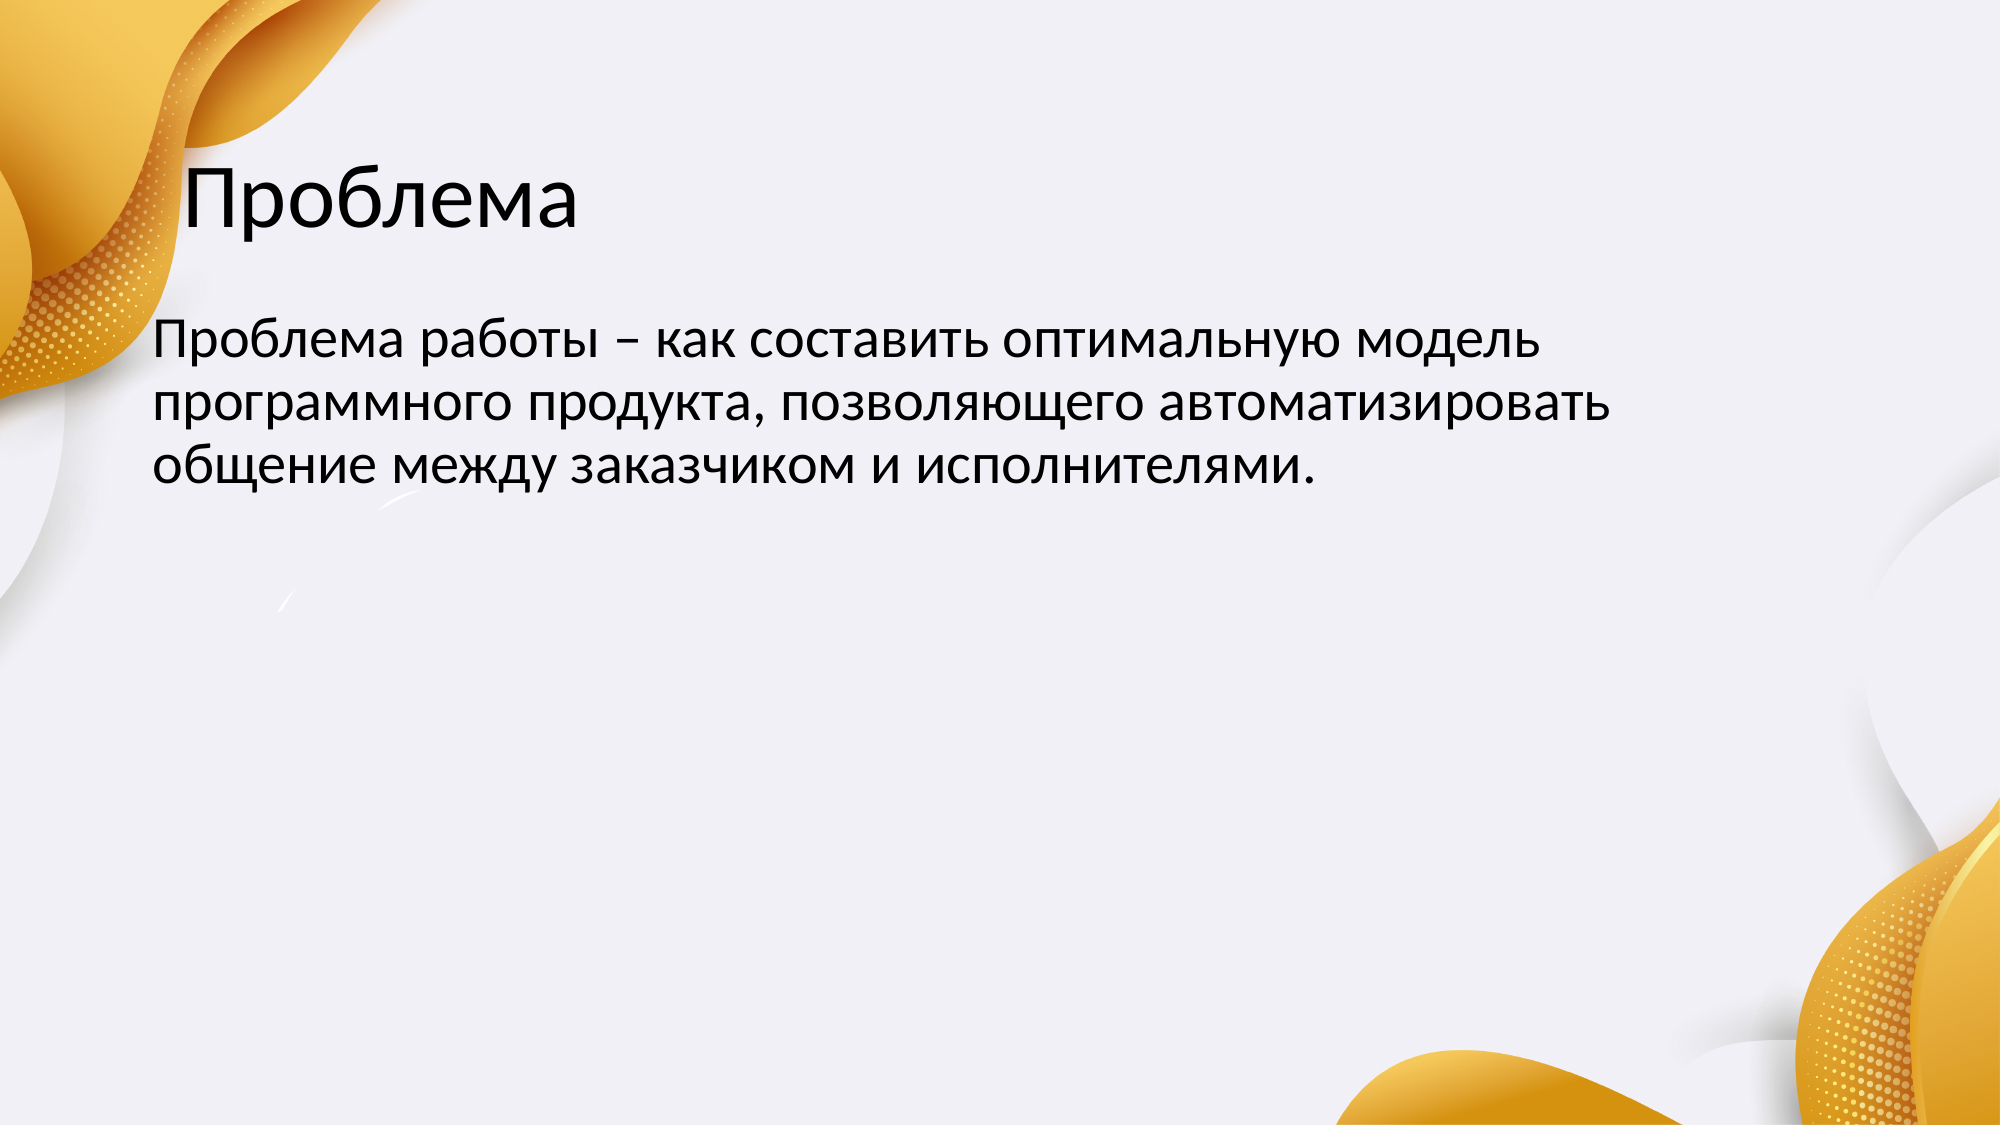

# Проблема
Проблема работы – как составить оптимальную модель программного продукта, позволяющего автоматизировать общение между заказчиком и исполнителями.